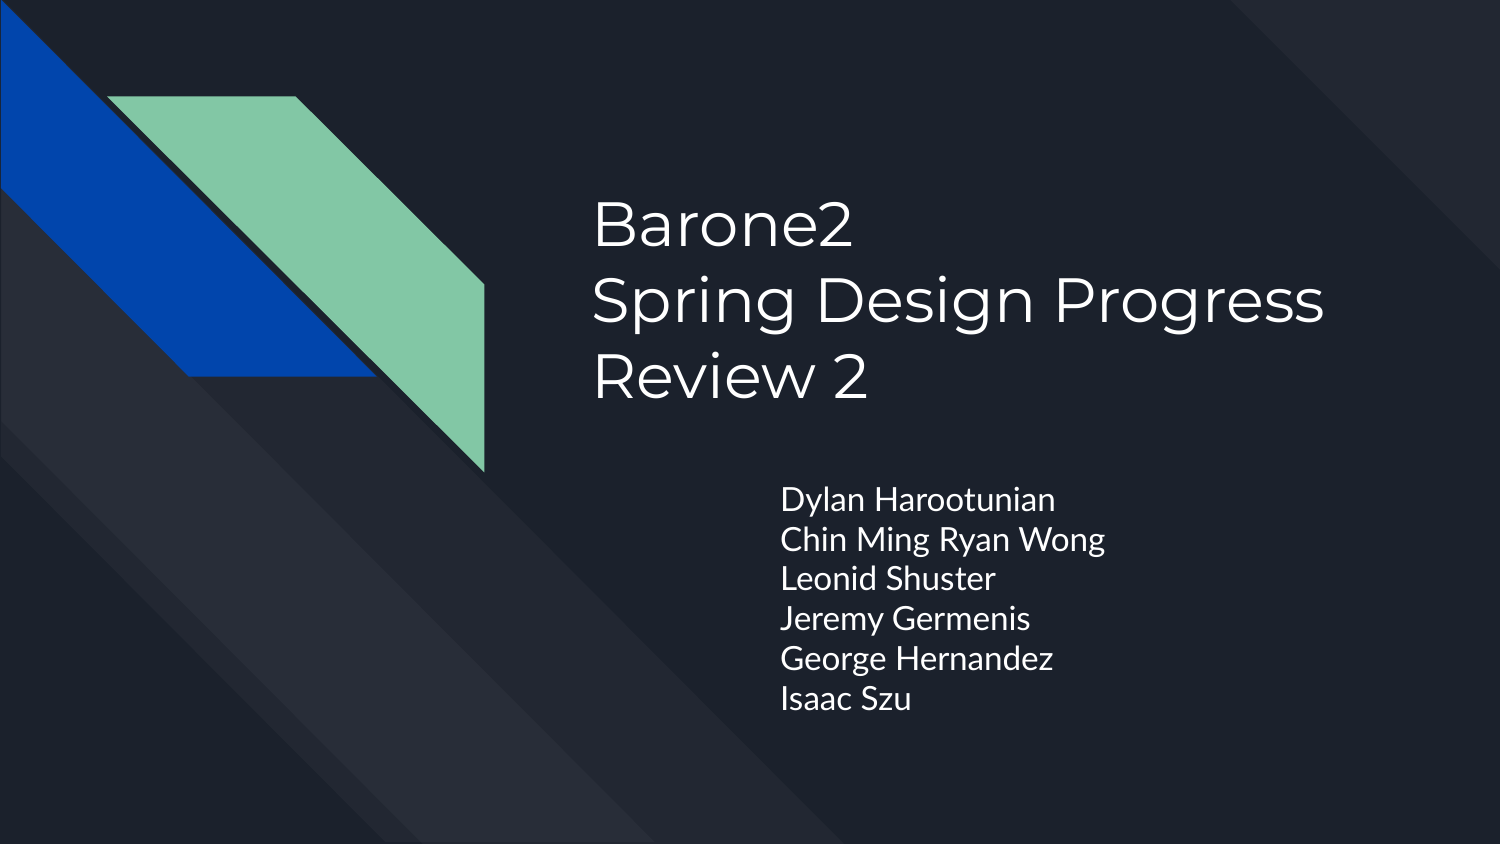

Barone2
Spring Design Progress Review 2
Dylan Harootunian
Chin Ming Ryan Wong
Leonid Shuster
Jeremy Germenis
George Hernandez
Isaac Szu